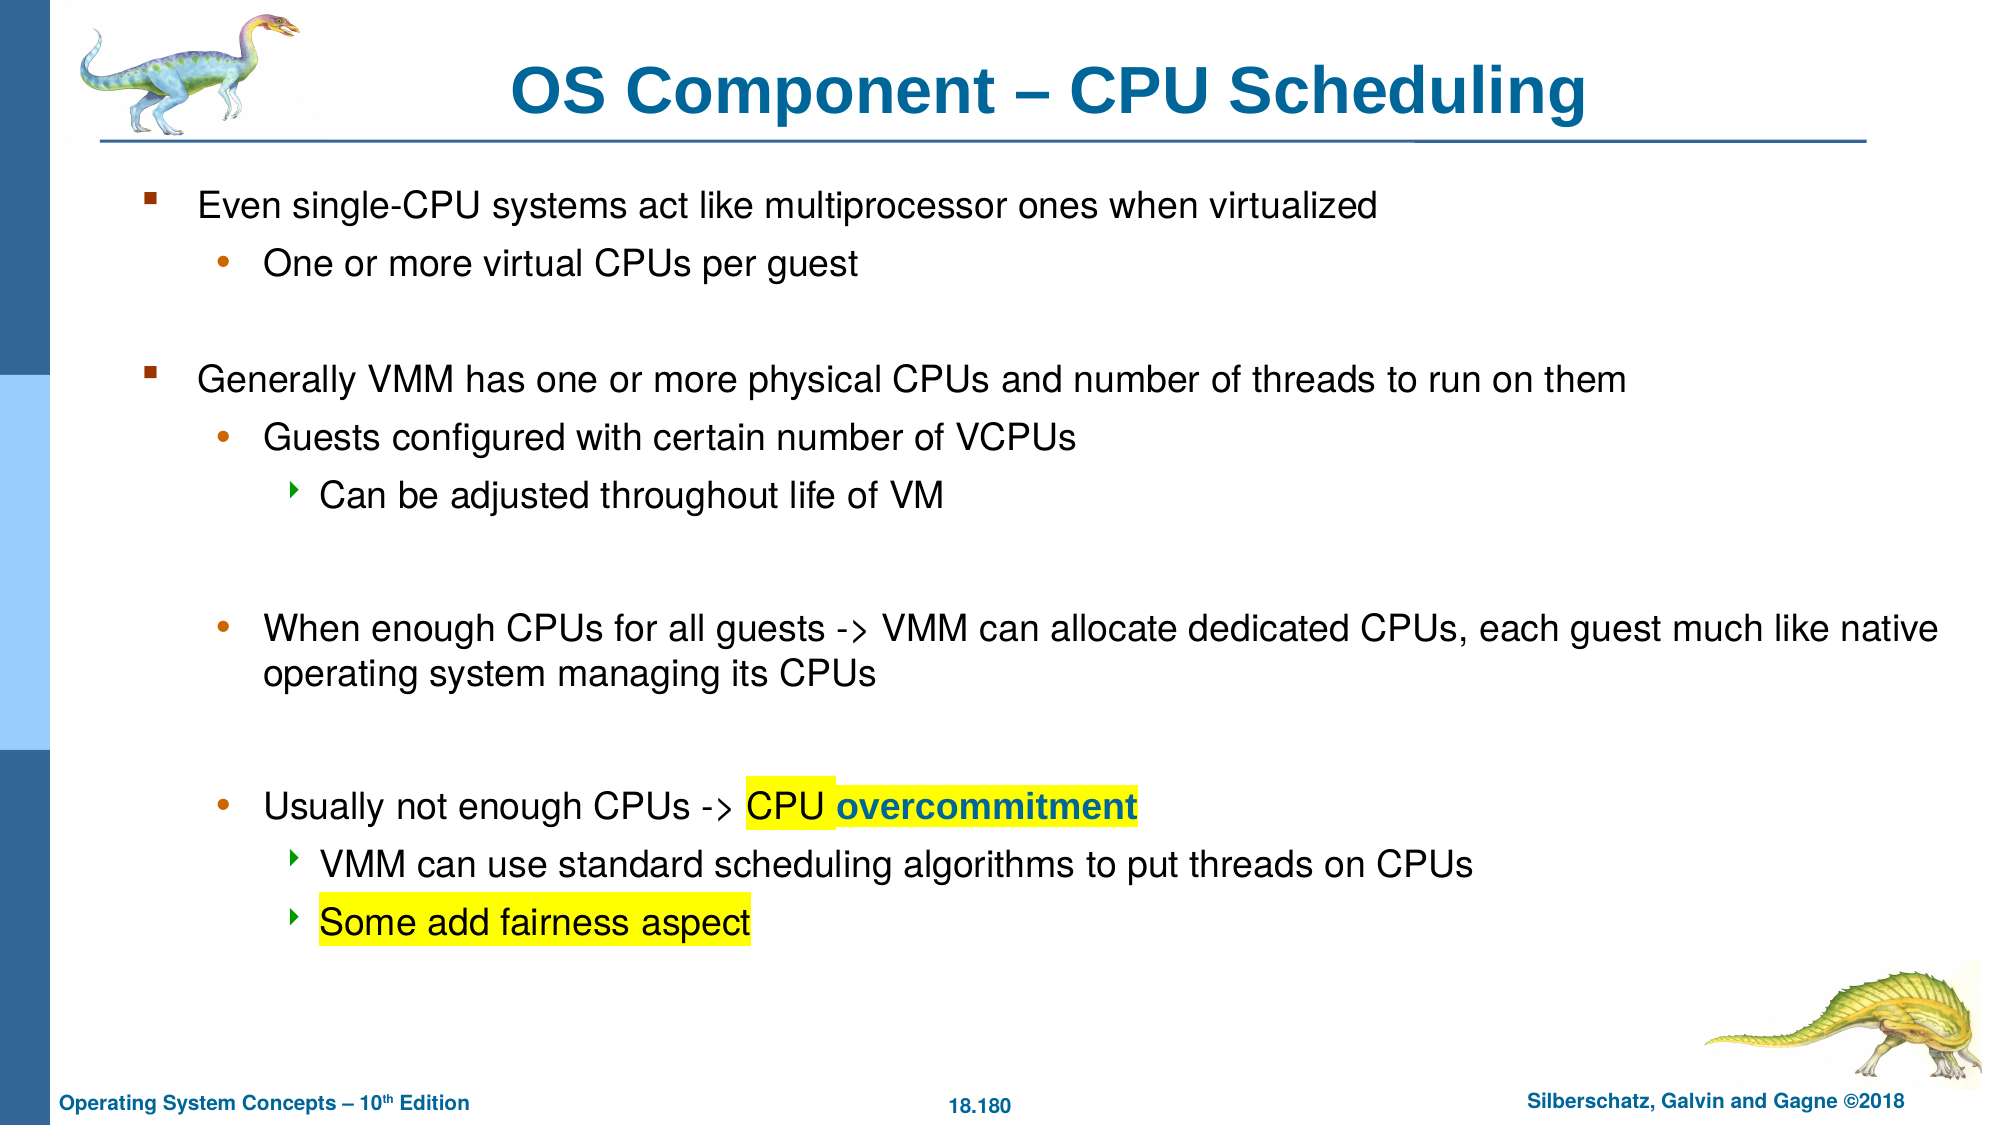

# OS Component – CPU Scheduling
Even single-CPU systems act like multiprocessor ones when virtualized
One or more virtual CPUs per guest

Generally VMM has one or more physical CPUs and number of threads to run on them
Guests configured with certain number of VCPUs
Can be adjusted throughout life of VM

When enough CPUs for all guests -> VMM can allocate dedicated CPUs, each guest much like native operating system managing its CPUs

Usually not enough CPUs -> CPU overcommitment
VMM can use standard scheduling algorithms to put threads on CPUs
Some add fairness aspect